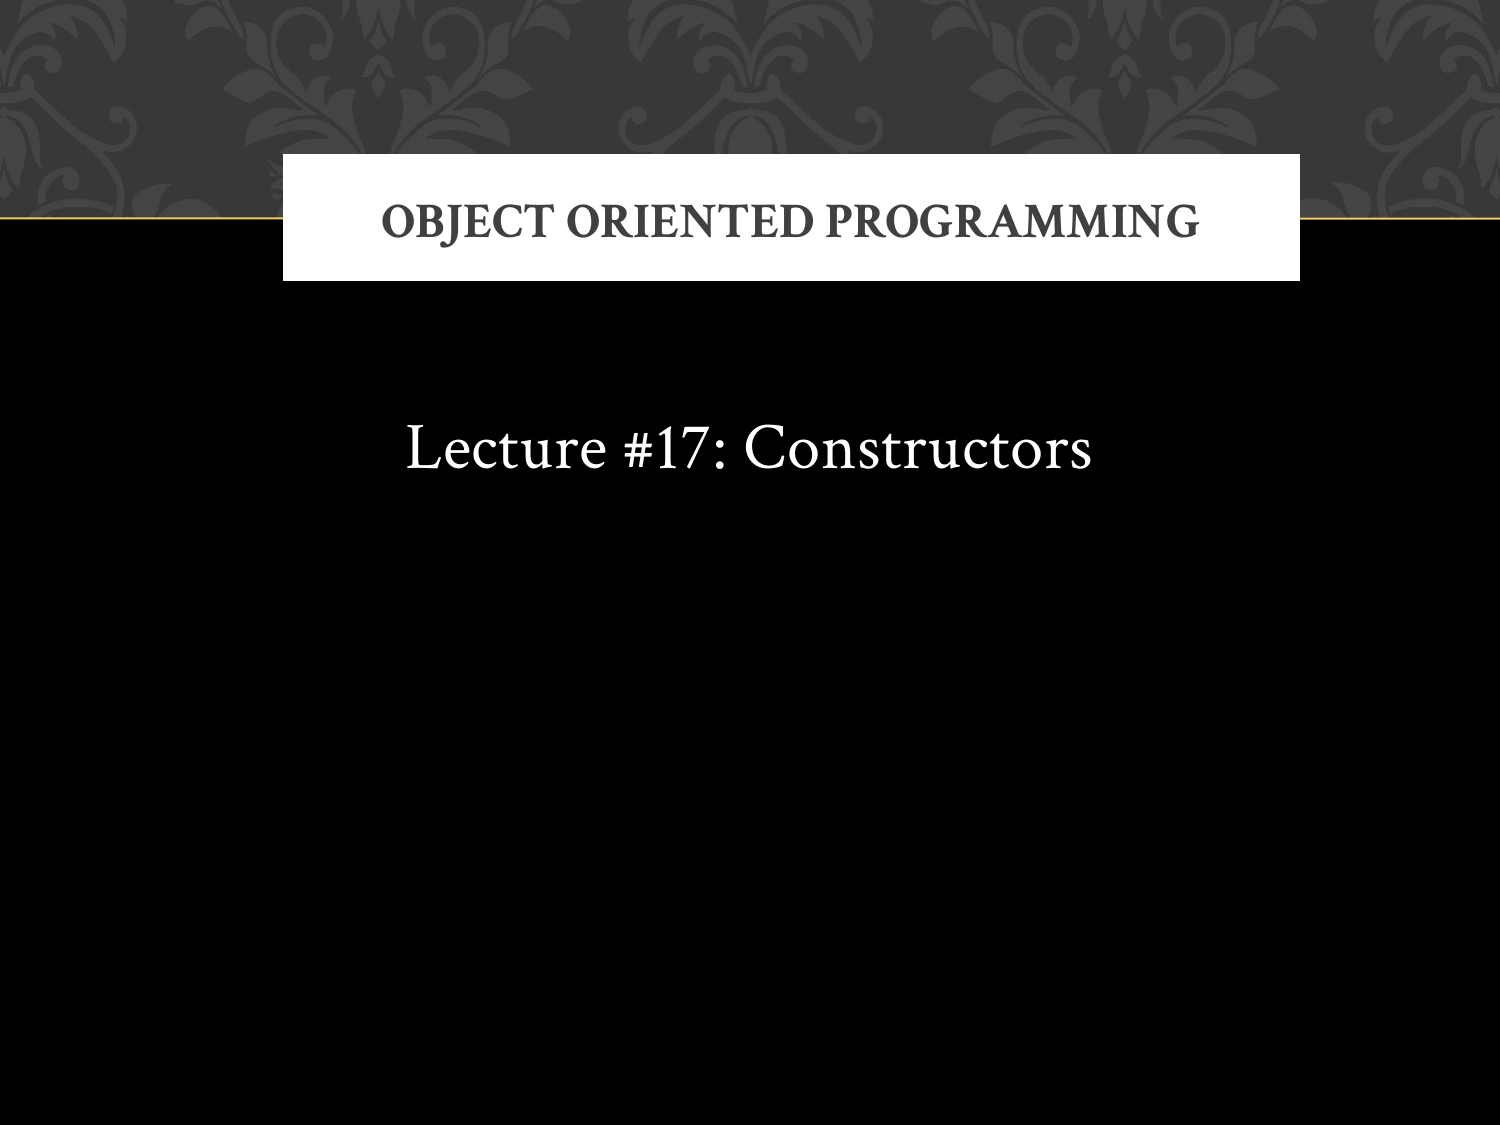

# Object oriented programming

Lecture #17: Constructors